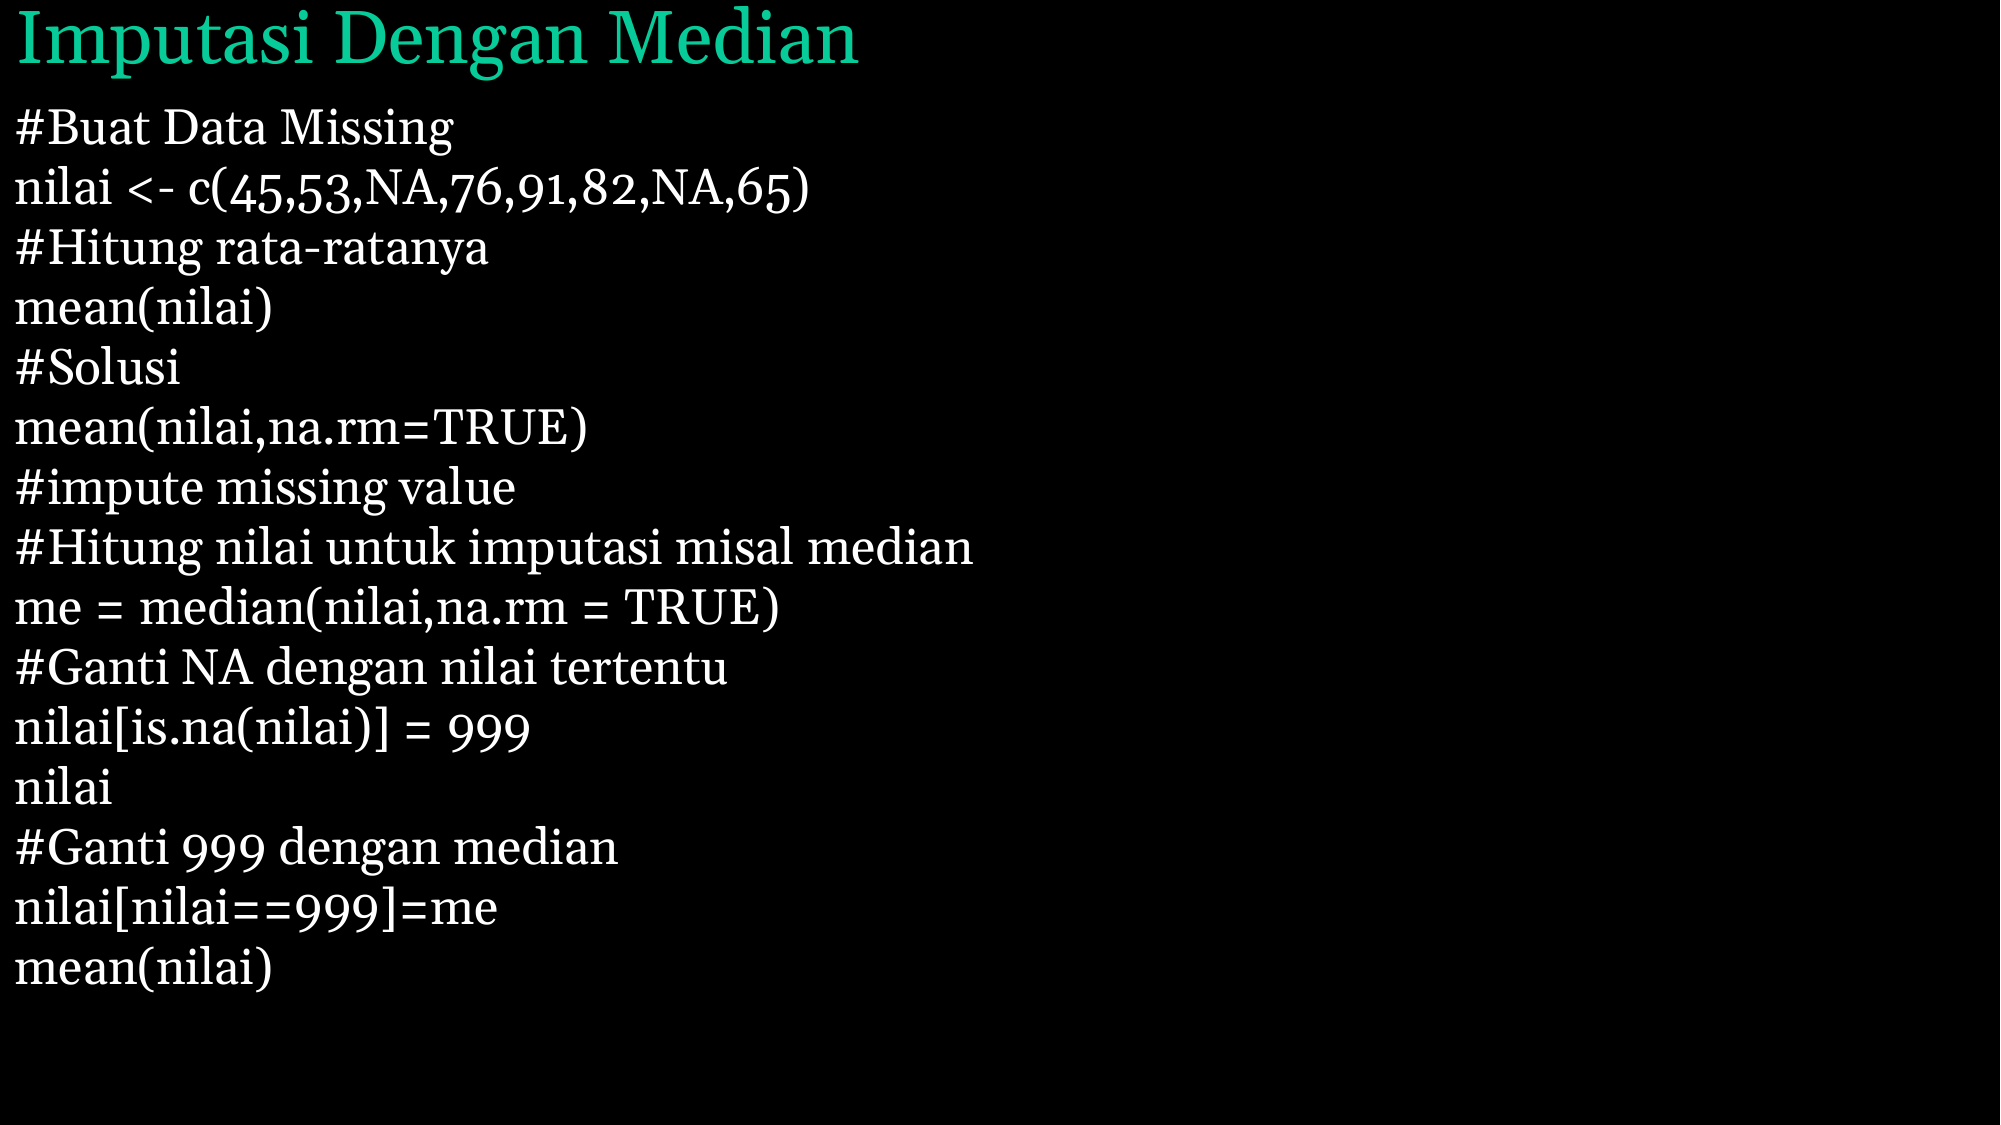

# Imputasi Dengan Median
#Buat Data Missing
nilai <- c(45,53,NA,76,91,82,NA,65)
#Hitung rata-ratanya
mean(nilai)
#Solusi
mean(nilai,na.rm=TRUE)
#impute missing value
#Hitung nilai untuk imputasi misal median
me = median(nilai,na.rm = TRUE)
#Ganti NA dengan nilai tertentu
nilai[is.na(nilai)] = 999
nilai
#Ganti 999 dengan median
nilai[nilai==999]=me
mean(nilai)